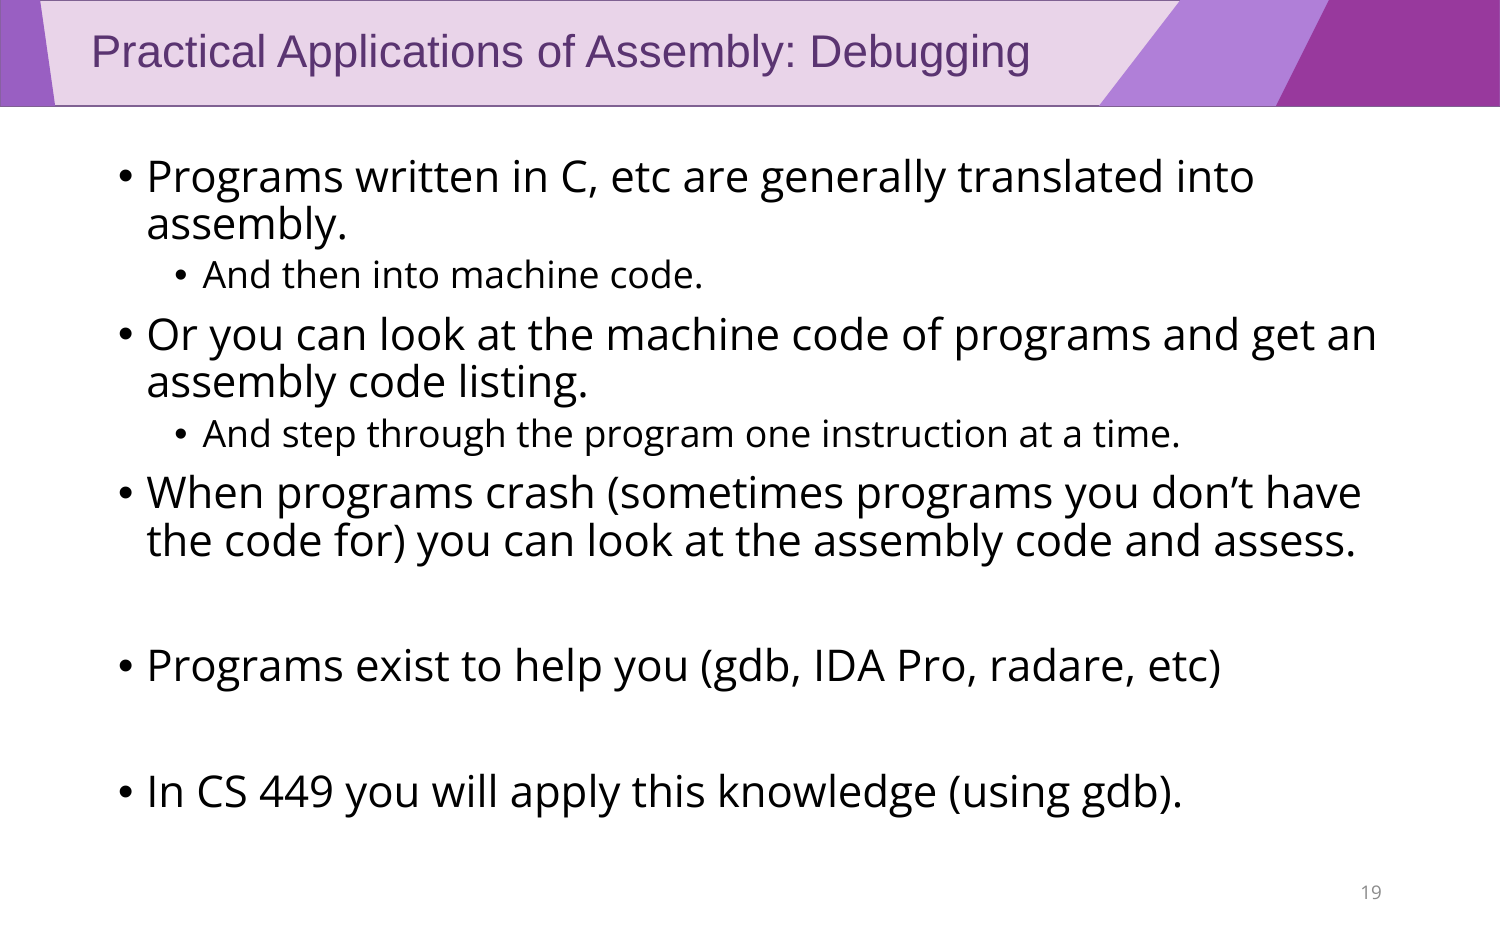

# Practical Applications of Assembly: Debugging
Programs written in C, etc are generally translated into assembly.
And then into machine code.
Or you can look at the machine code of programs and get an assembly code listing.
And step through the program one instruction at a time.
When programs crash (sometimes programs you don’t have the code for) you can look at the assembly code and assess.

Programs exist to help you (gdb, IDA Pro, radare, etc)

In CS 449 you will apply this knowledge (using gdb).
19